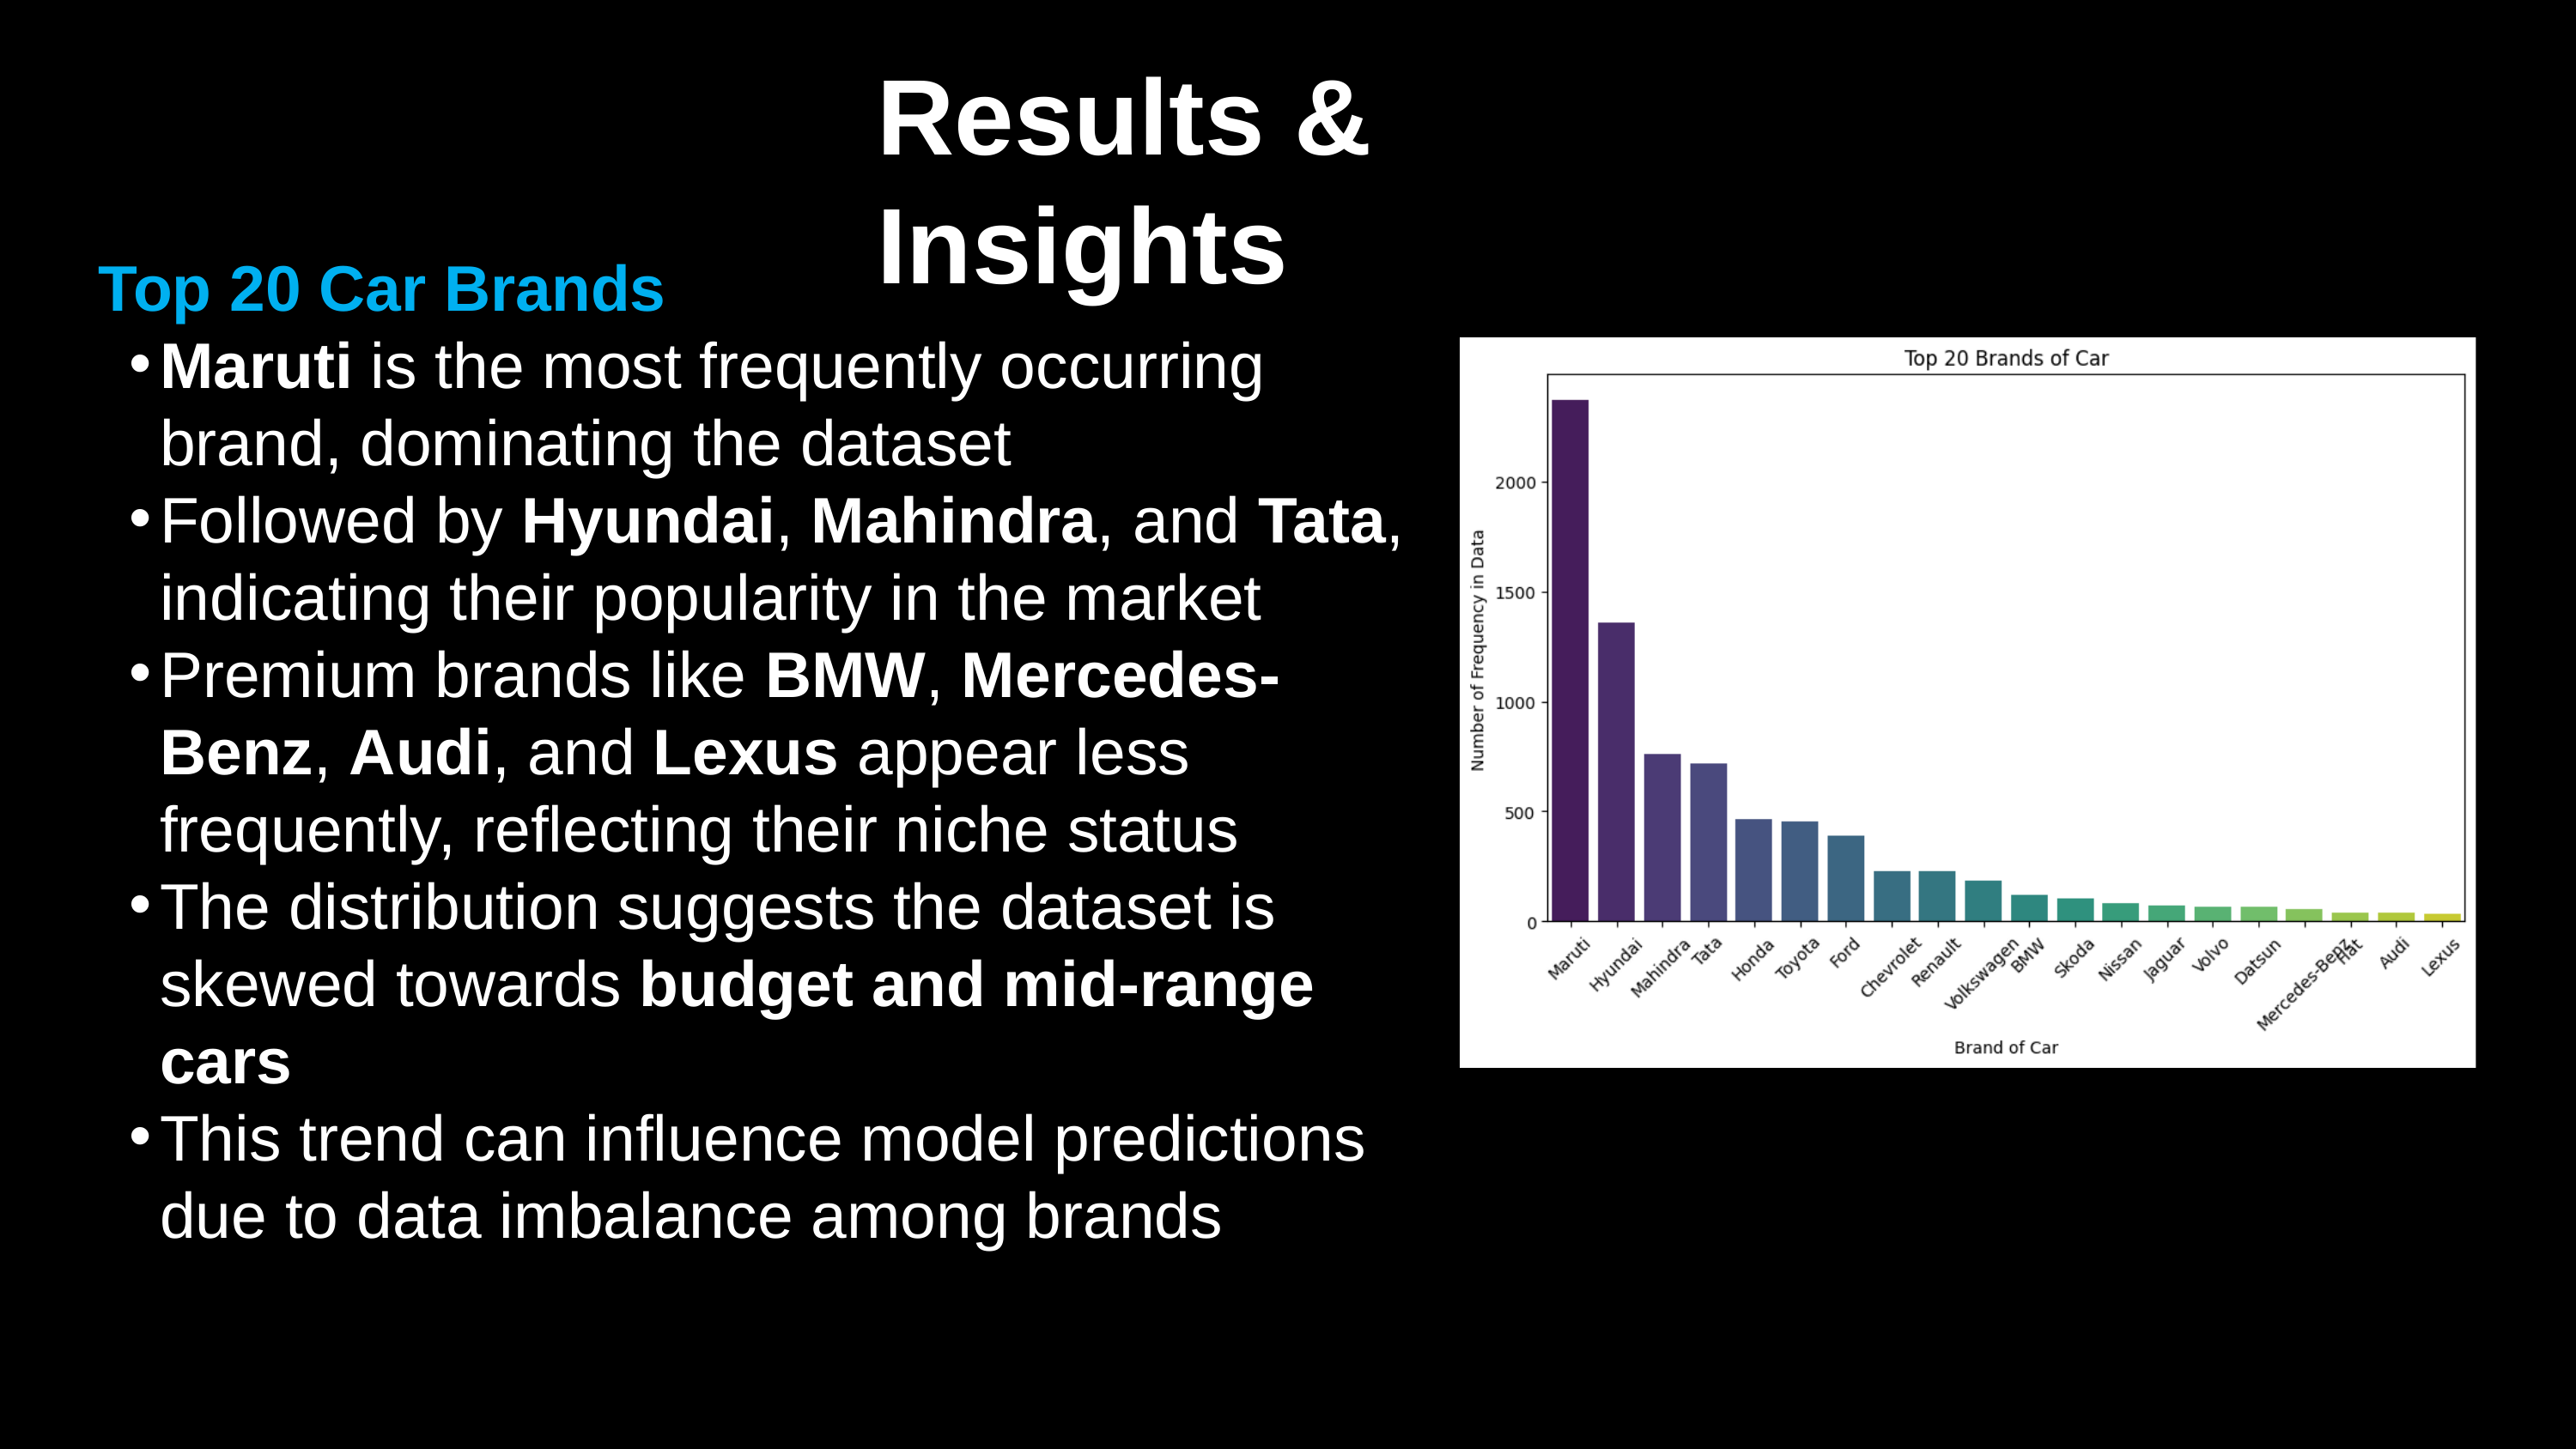

Results & Insights
Top 20 Car Brands
Maruti is the most frequently occurring brand, dominating the dataset
Followed by Hyundai, Mahindra, and Tata, indicating their popularity in the market
Premium brands like BMW, Mercedes-Benz, Audi, and Lexus appear less frequently, reflecting their niche status
The distribution suggests the dataset is skewed towards budget and mid-range cars
This trend can influence model predictions due to data imbalance among brands